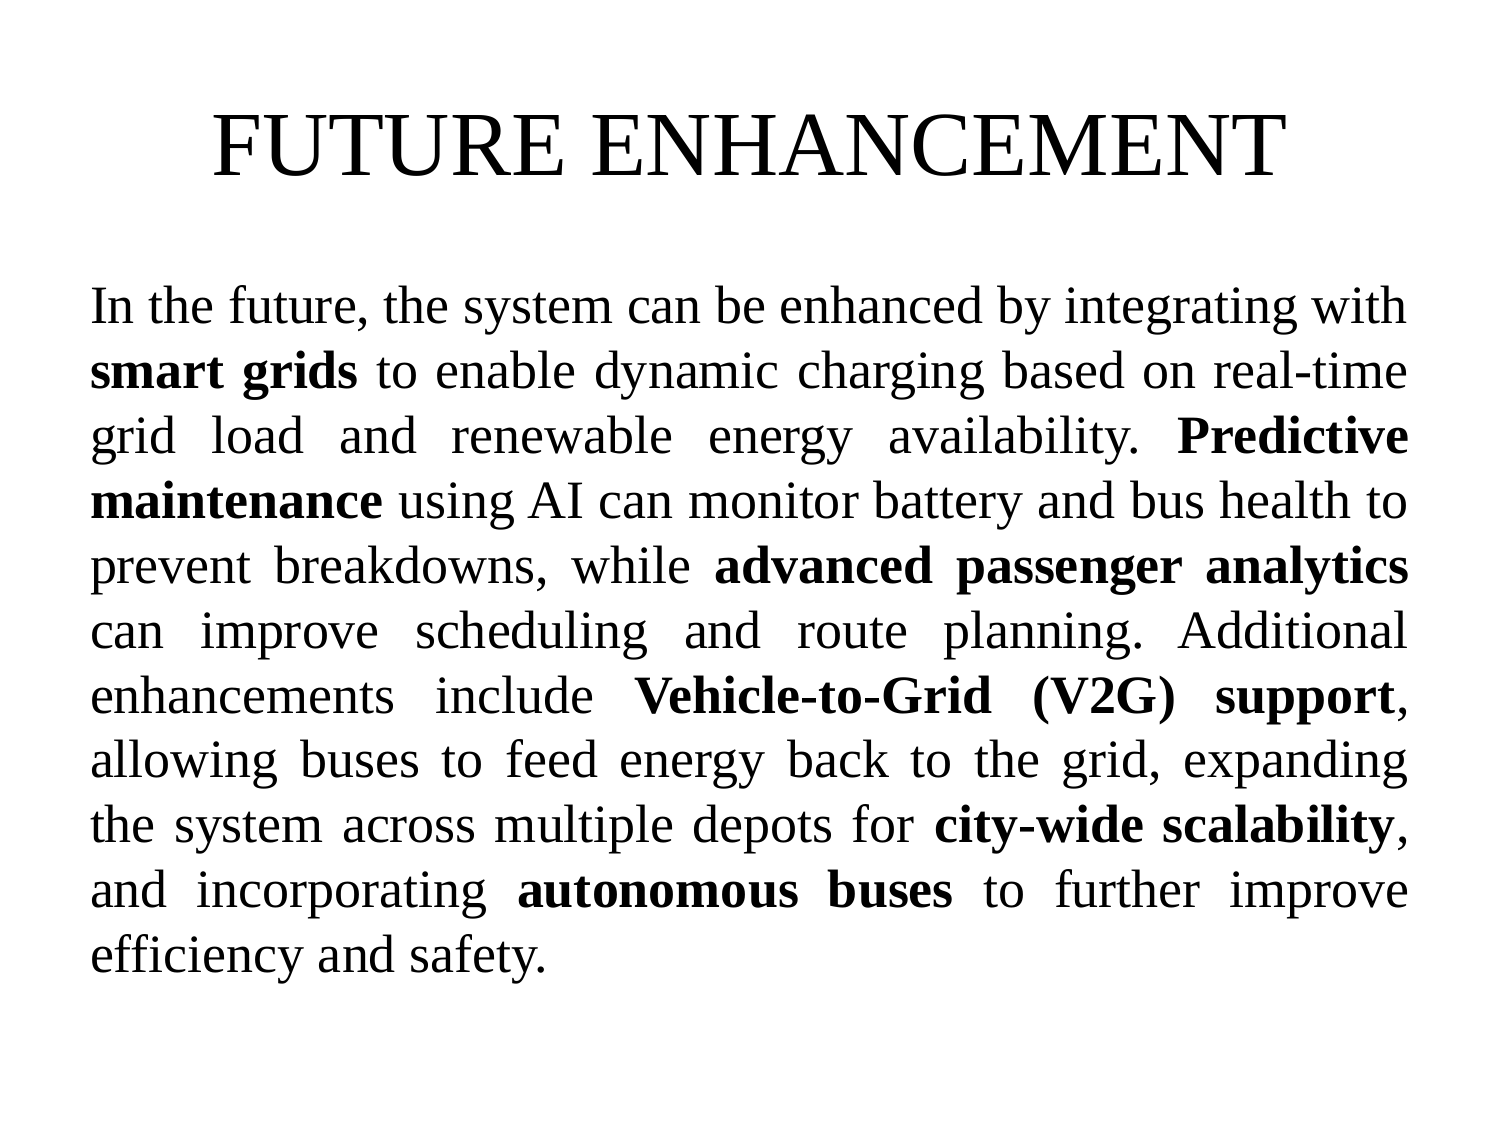

# FUTURE ENHANCEMENT
In the future, the system can be enhanced by integrating with smart grids to enable dynamic charging based on real-time grid load and renewable energy availability. Predictive maintenance using AI can monitor battery and bus health to prevent breakdowns, while advanced passenger analytics can improve scheduling and route planning. Additional enhancements include Vehicle-to-Grid (V2G) support, allowing buses to feed energy back to the grid, expanding the system across multiple depots for city-wide scalability, and incorporating autonomous buses to further improve efficiency and safety.